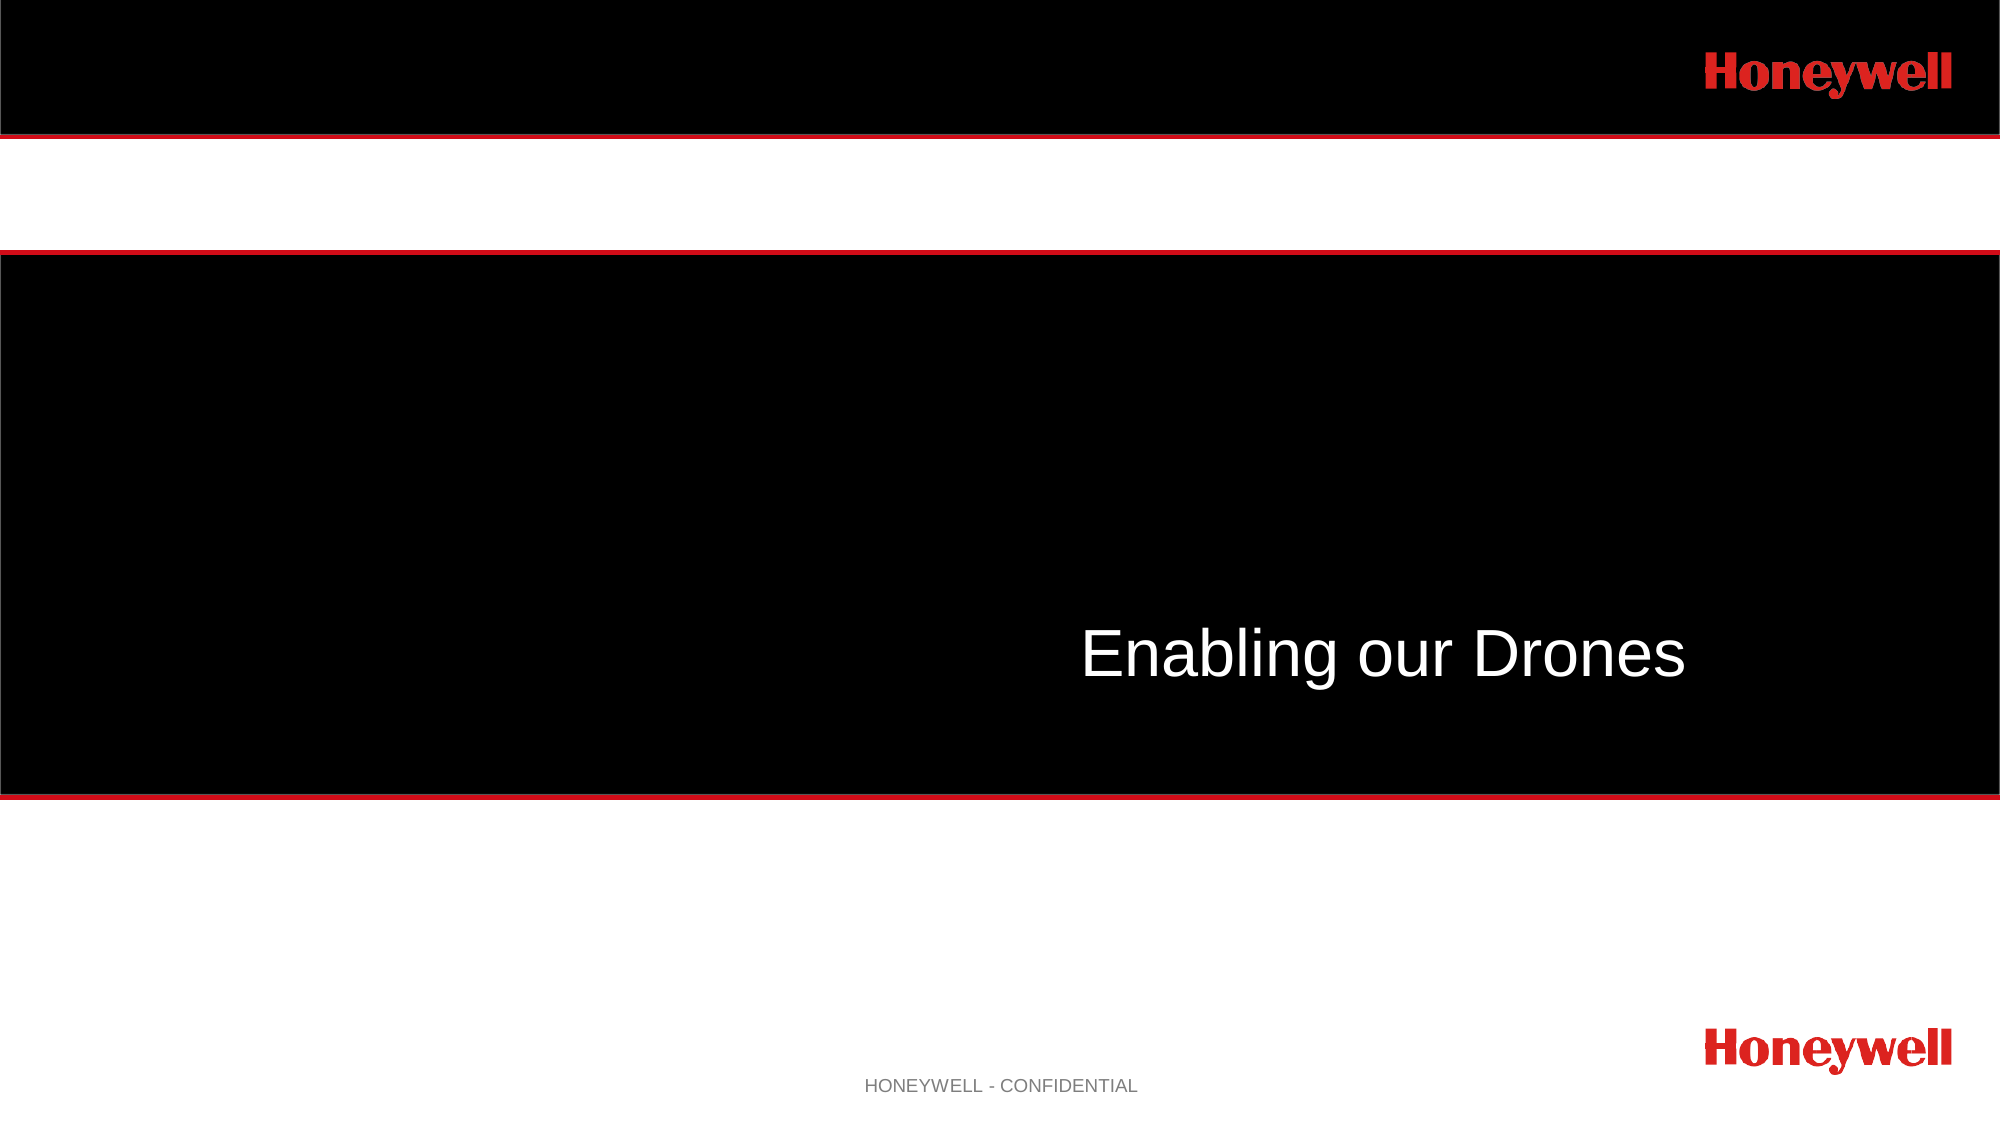

# Enabling our Drones

HONEYWELL - CONFIDENTIAL